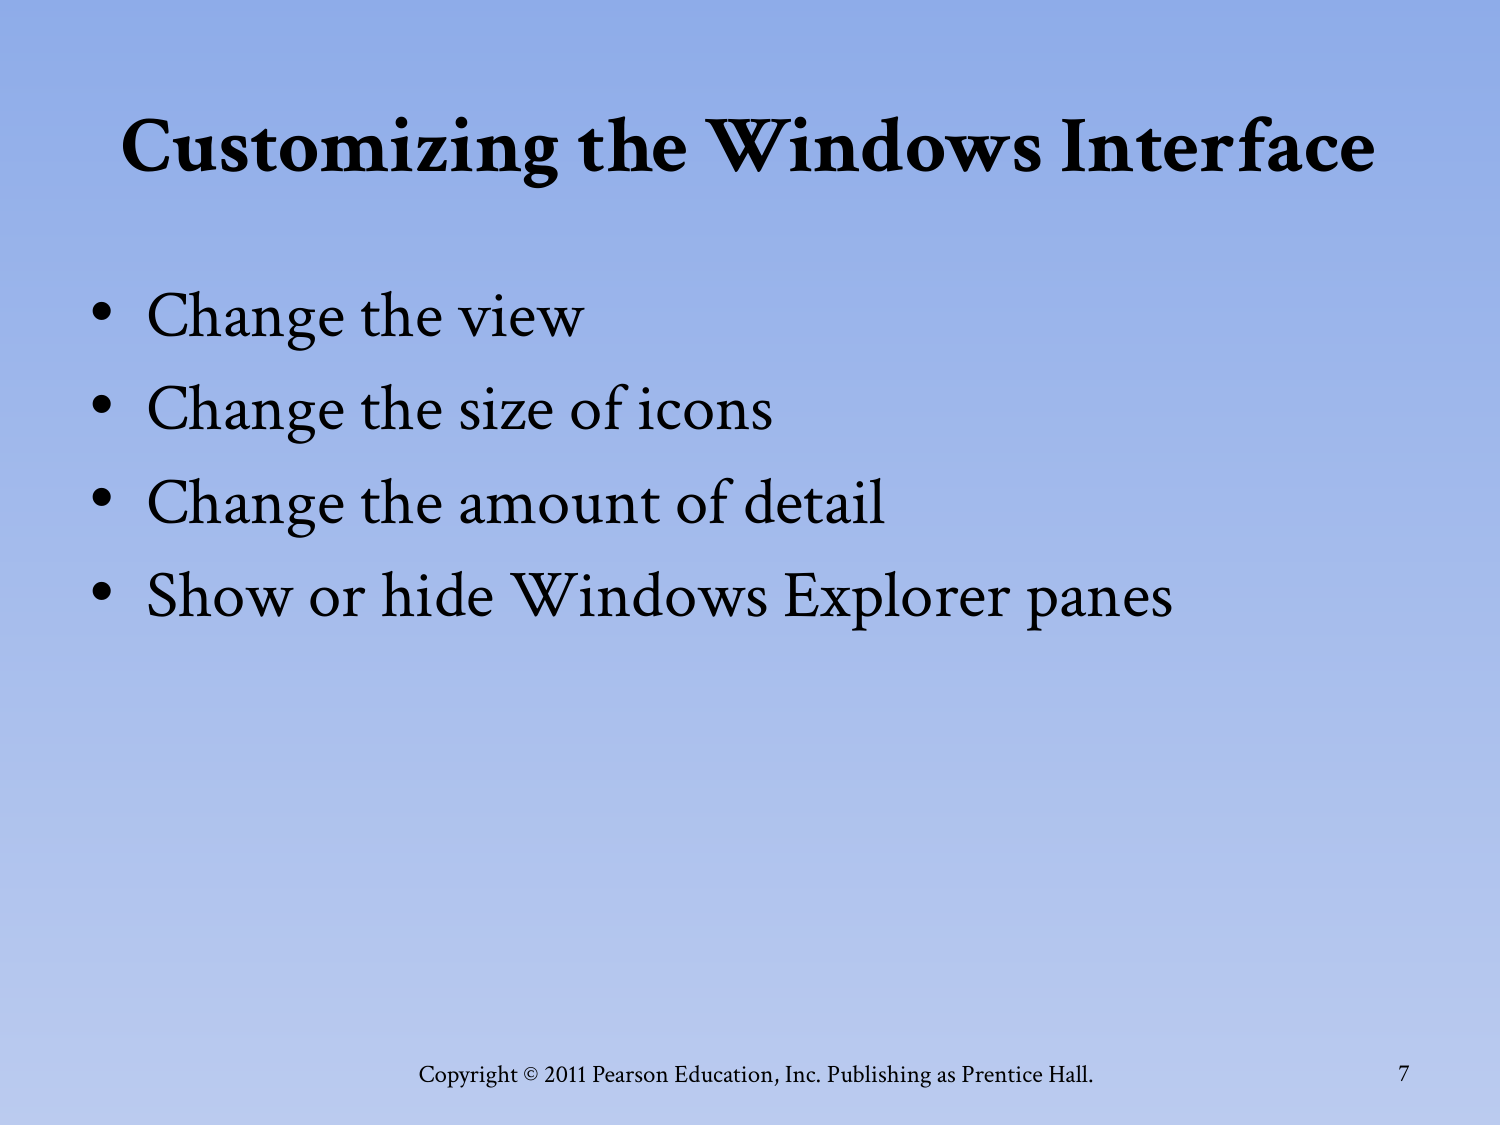

# Customizing the Windows Interface
Change the view
Change the size of icons
Change the amount of detail
Show or hide Windows Explorer panes

Copyright © 2011 Pearson Education, Inc. Publishing as Prentice Hall.

7